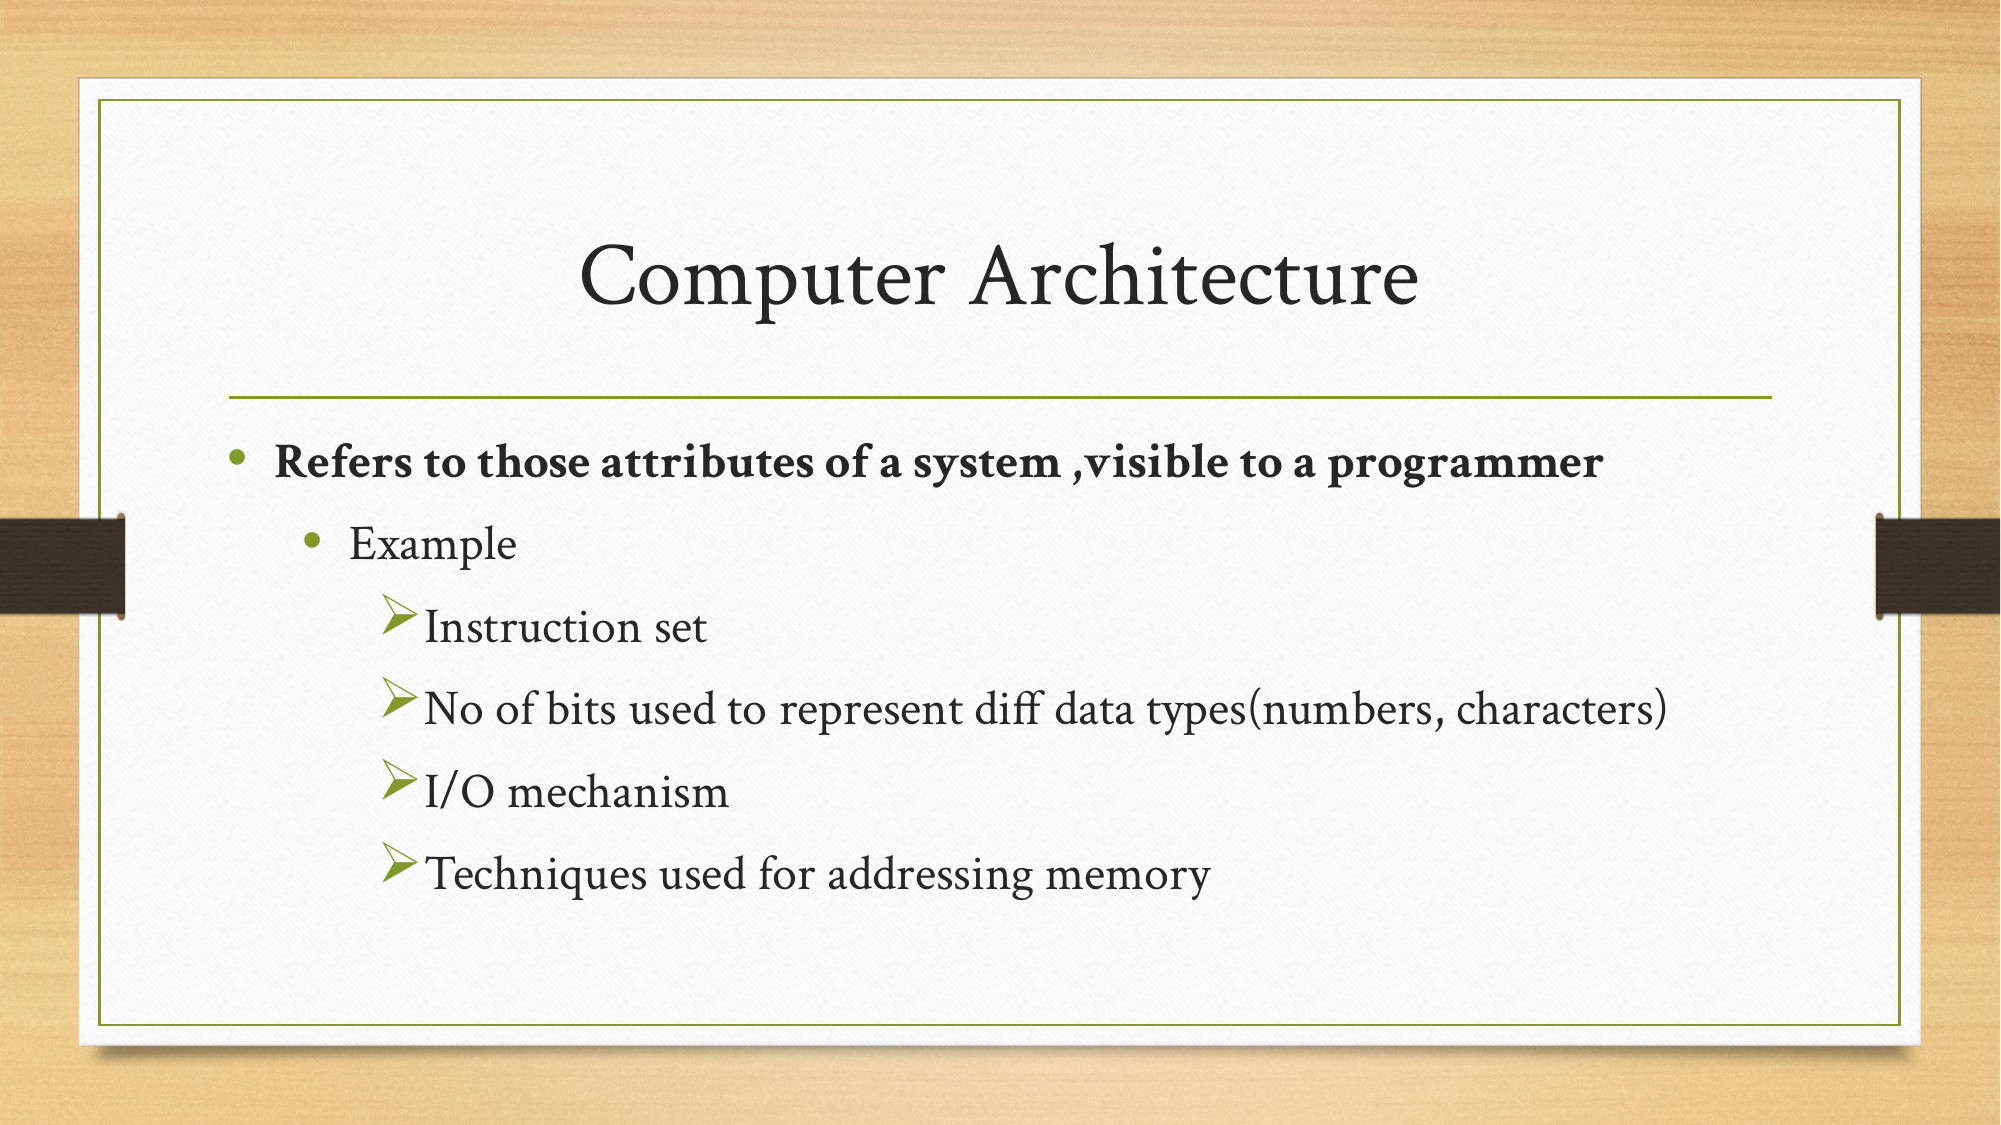

# Computer Architecture
Refers to those attributes of a system ,visible to a programmer
Example
Instruction set
No of bits used to represent diff data types(numbers, characters)
I/O mechanism
Techniques used for addressing memory